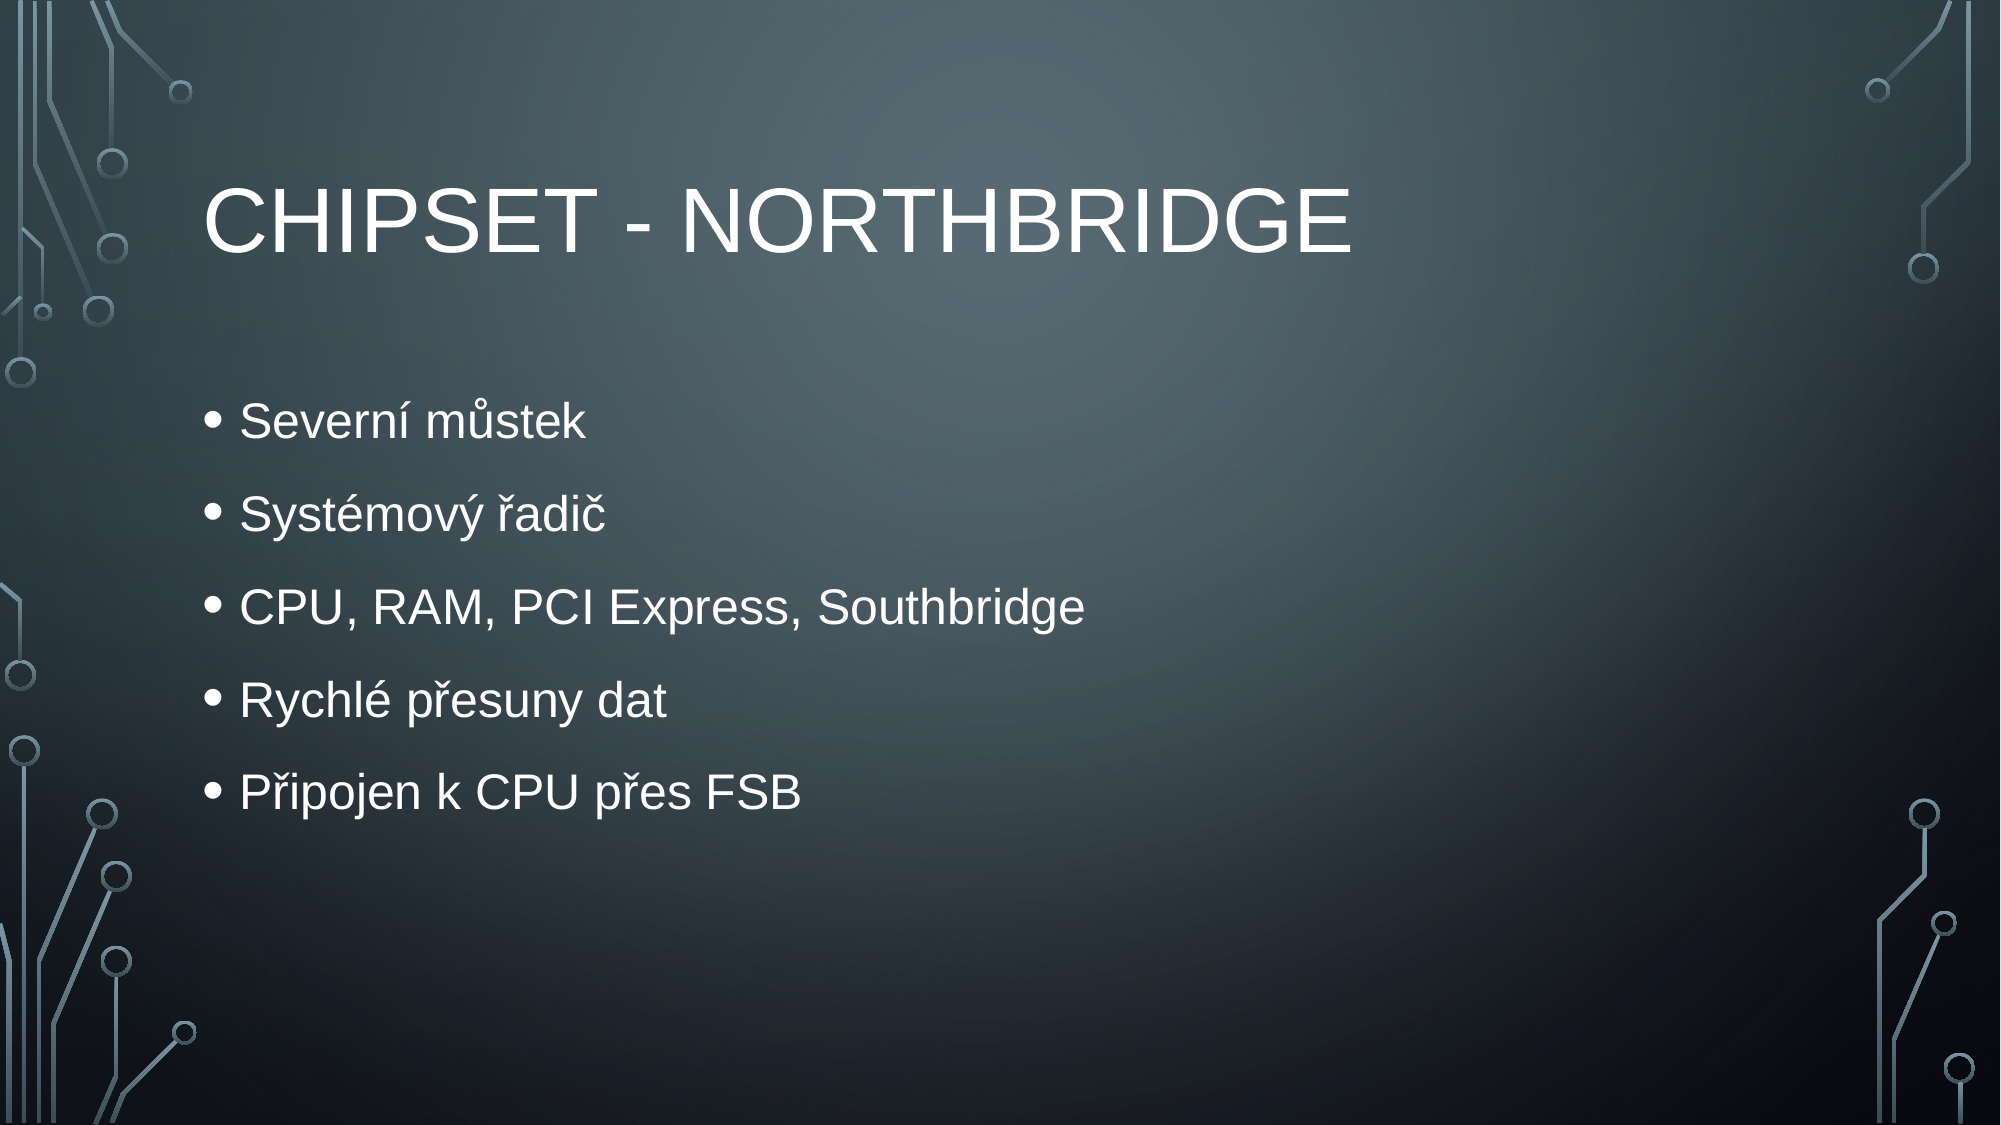

# Chipset - Northbridge
Severní můstek
Systémový řadič
CPU, RAM, PCI Express, Southbridge
Rychlé přesuny dat
Připojen k CPU přes FSB